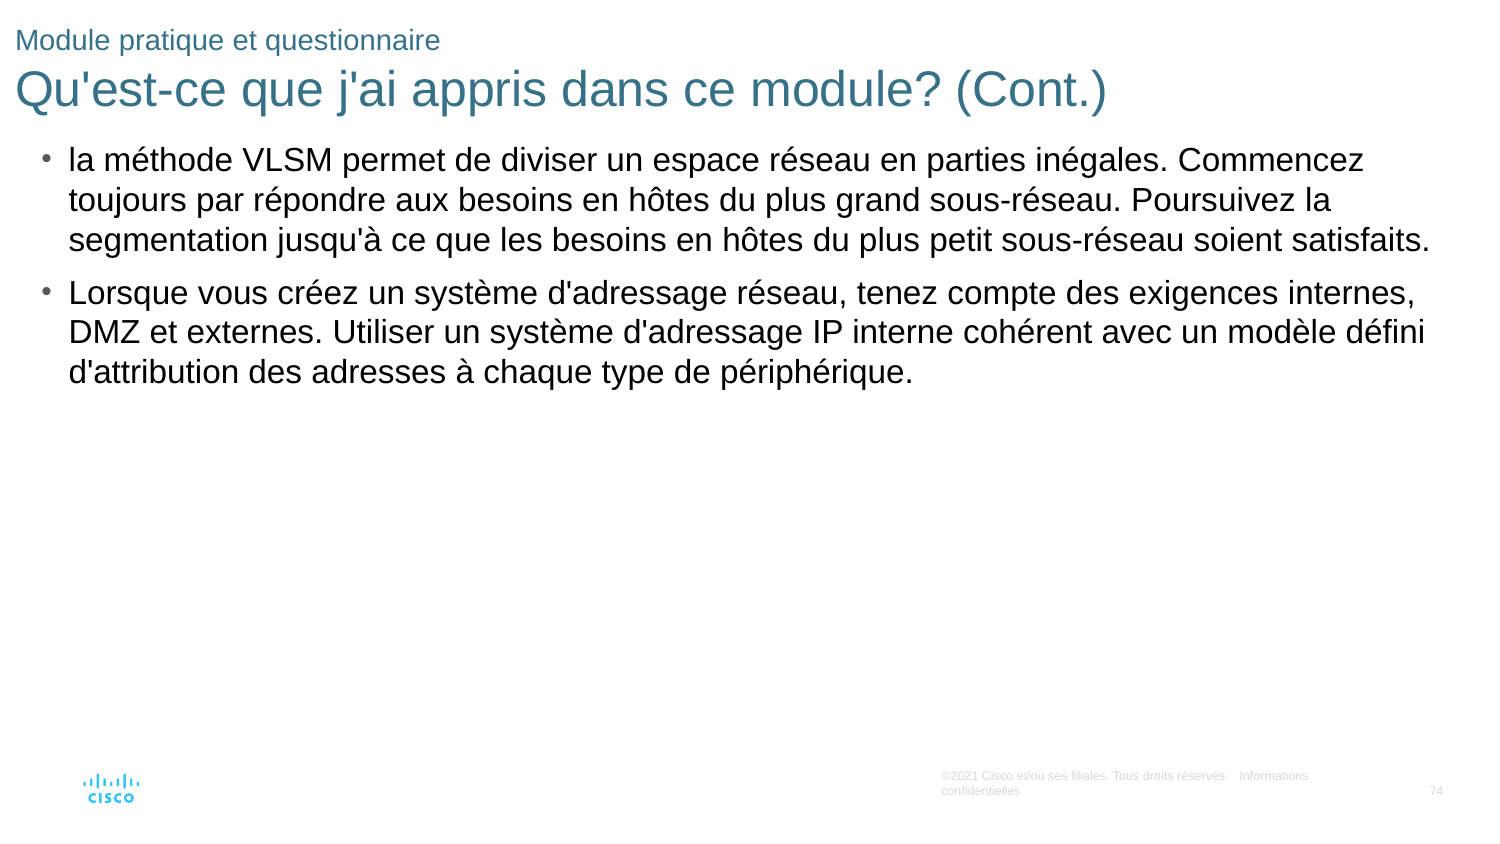

# Module pratique et questionnaire Qu'est-ce que j'ai appris dans ce module? (Cont.)
la méthode VLSM permet de diviser un espace réseau en parties inégales. Commencez toujours par répondre aux besoins en hôtes du plus grand sous-réseau. Poursuivez la segmentation jusqu'à ce que les besoins en hôtes du plus petit sous-réseau soient satisfaits.
Lorsque vous créez un système d'adressage réseau, tenez compte des exigences internes, DMZ et externes. Utiliser un système d'adressage IP interne cohérent avec un modèle défini d'attribution des adresses à chaque type de périphérique.